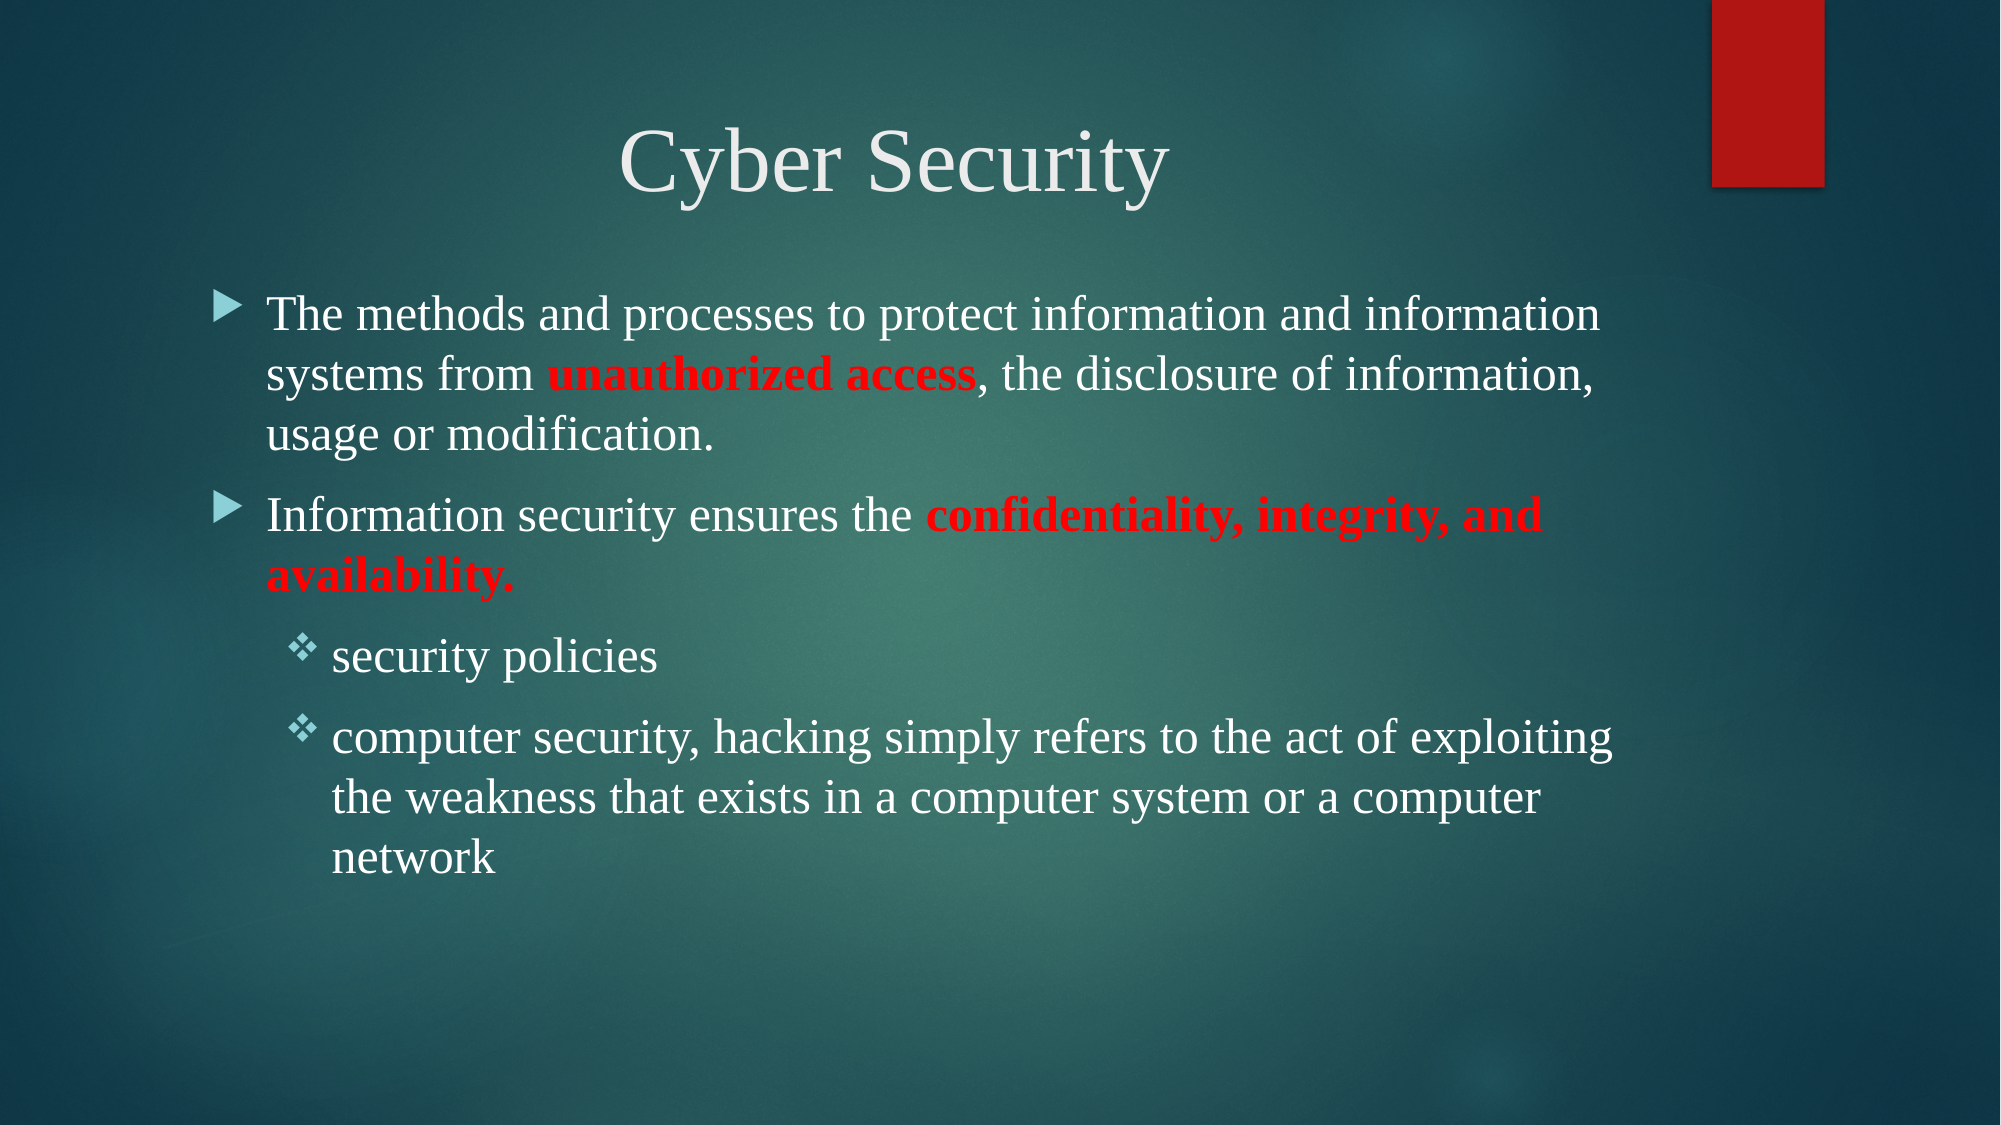

# Cyber Security
The methods and processes to protect information and information systems from unauthorized access, the disclosure of information, usage or modification.
Information security ensures the confidentiality, integrity, and availability.
security policies
computer security, hacking simply refers to the act of exploiting the weakness that exists in a computer system or a computer network